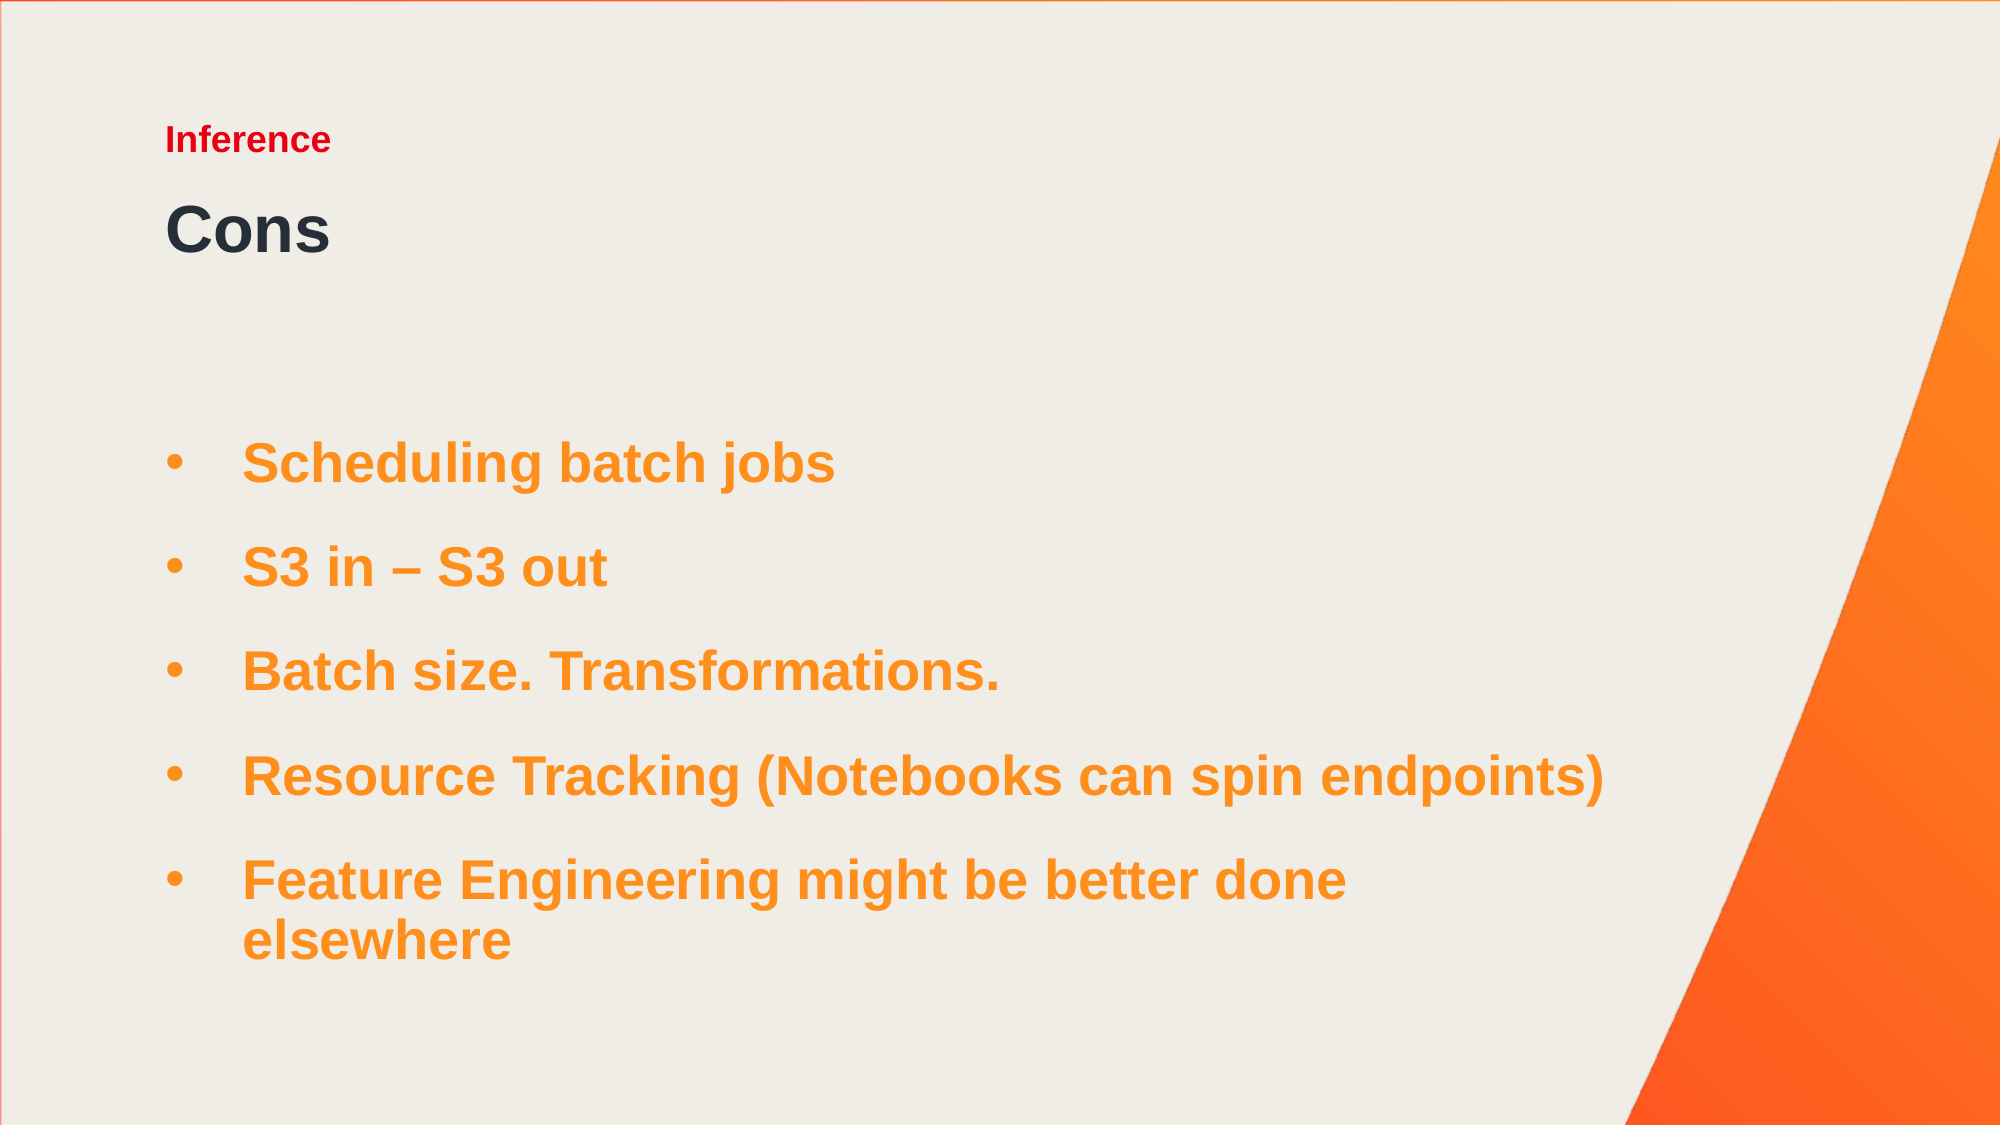

Inference
# Cons

Scheduling batch jobs
S3 in – S3 out
Batch size. Transformations.
Resource Tracking (Notebooks can spin endpoints)
Feature Engineering might be better done elsewhere